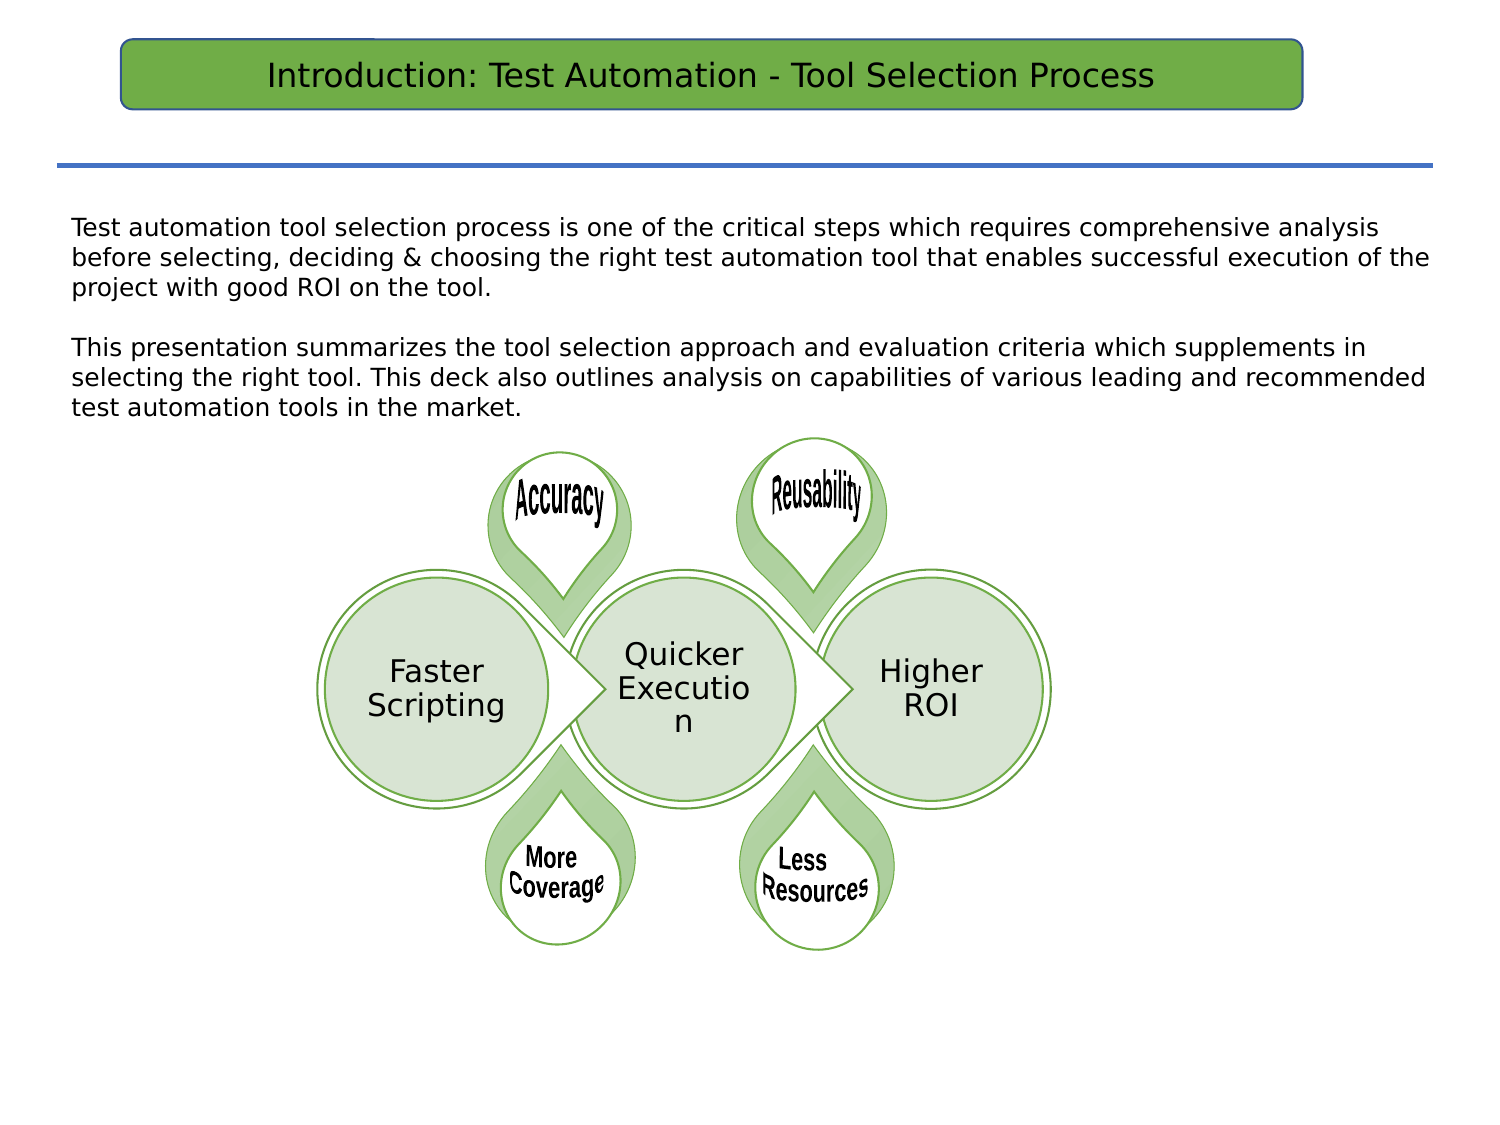

Introduction: Test Automation - Tool Selection Process
Test automation tool selection process is one of the critical steps which requires comprehensive analysis before selecting, deciding & choosing the right test automation tool that enables successful execution of the project with good ROI on the tool.

This presentation summarizes the tool selection approach and evaluation criteria which supplements in selecting the right tool. This deck also outlines analysis on capabilities of various leading and recommended test automation tools in the market.

Reusability
Accuracy
Higher ROI
Quicker Execution
Faster Scripting

    More
 Coverage
    Less
 Resources